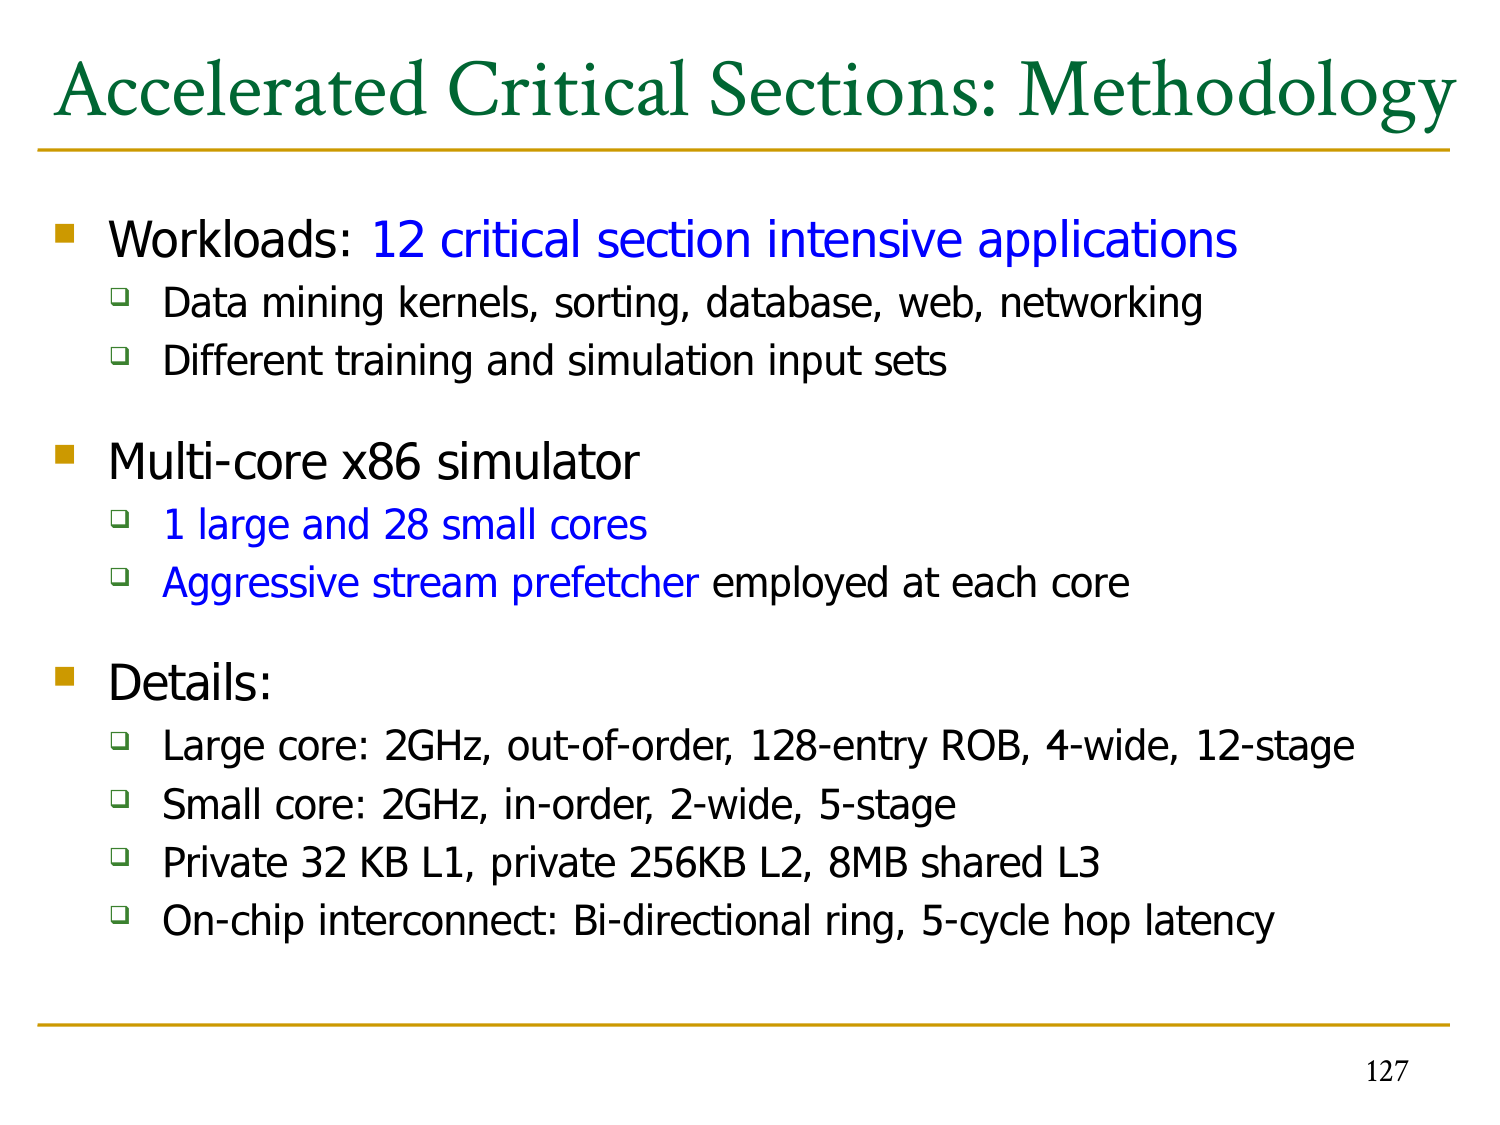

# Accelerated Critical Sections: Methodology
Workloads: 12 critical section intensive applications
Data mining kernels, sorting, database, web, networking
Different training and simulation input sets

Multi-core x86 simulator
1 large and 28 small cores
Aggressive stream prefetcher employed at each core

Details:
Large core: 2GHz, out-of-order, 128-entry ROB, 4-wide, 12-stage
Small core: 2GHz, in-order, 2-wide, 5-stage
Private 32 KB L1, private 256KB L2, 8MB shared L3
On-chip interconnect: Bi-directional ring, 5-cycle hop latency
127